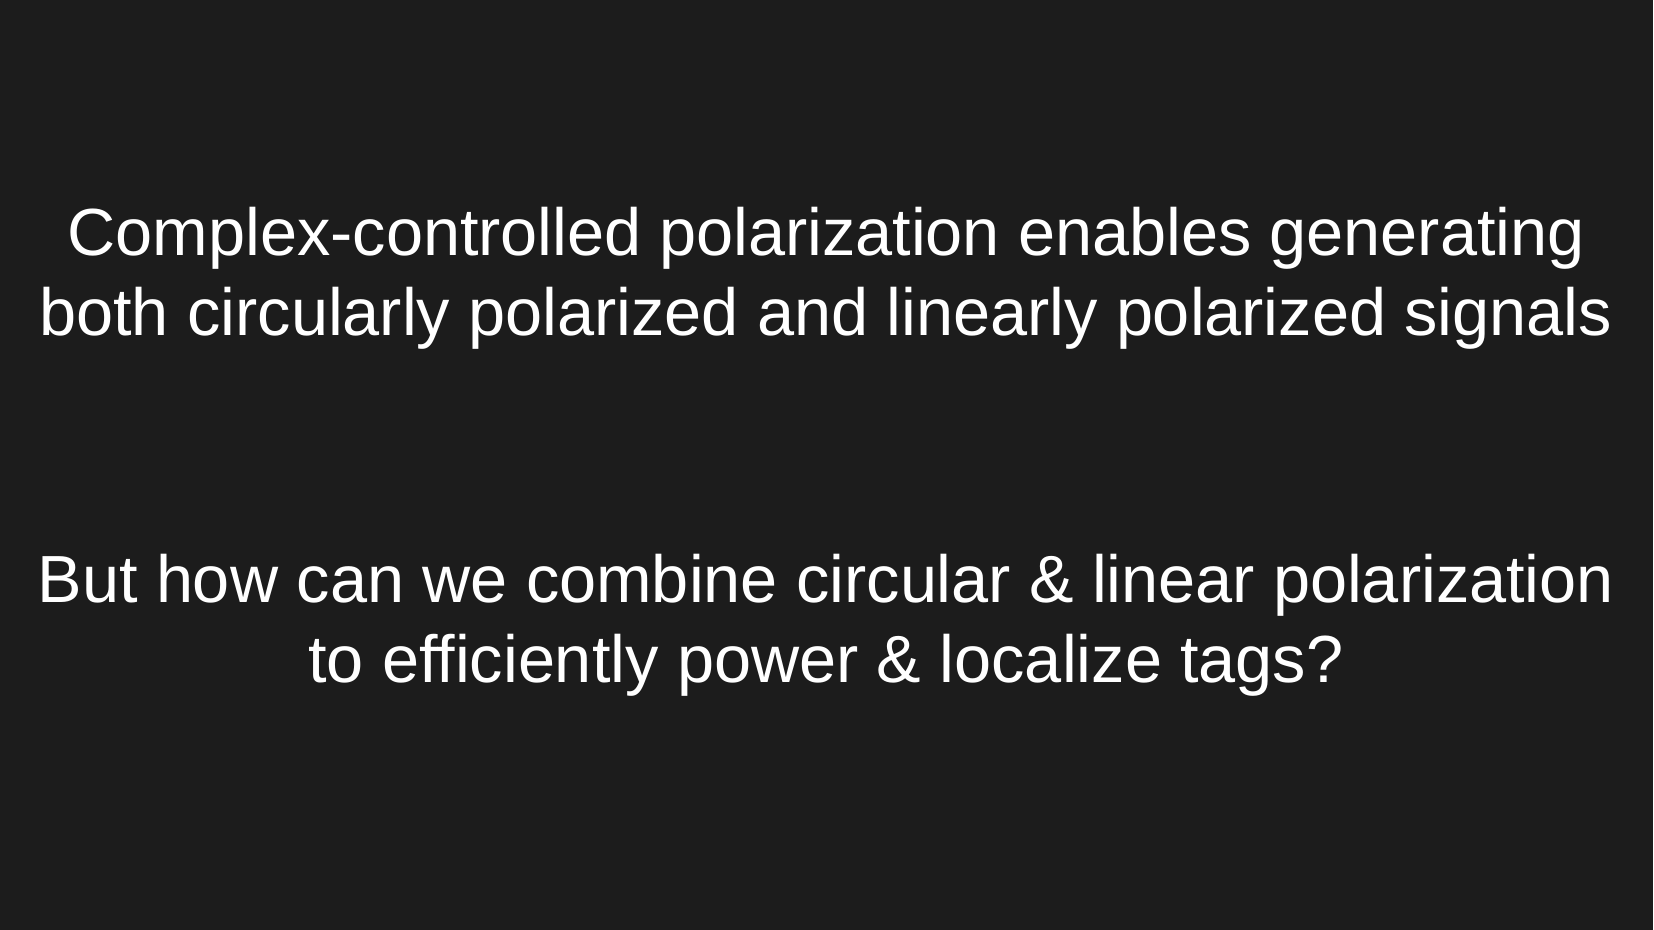

Complex-controlled polarization enables generating both circularly polarized and linearly polarized signals
But how can we combine circular & linear polarization to efficiently power & localize tags?